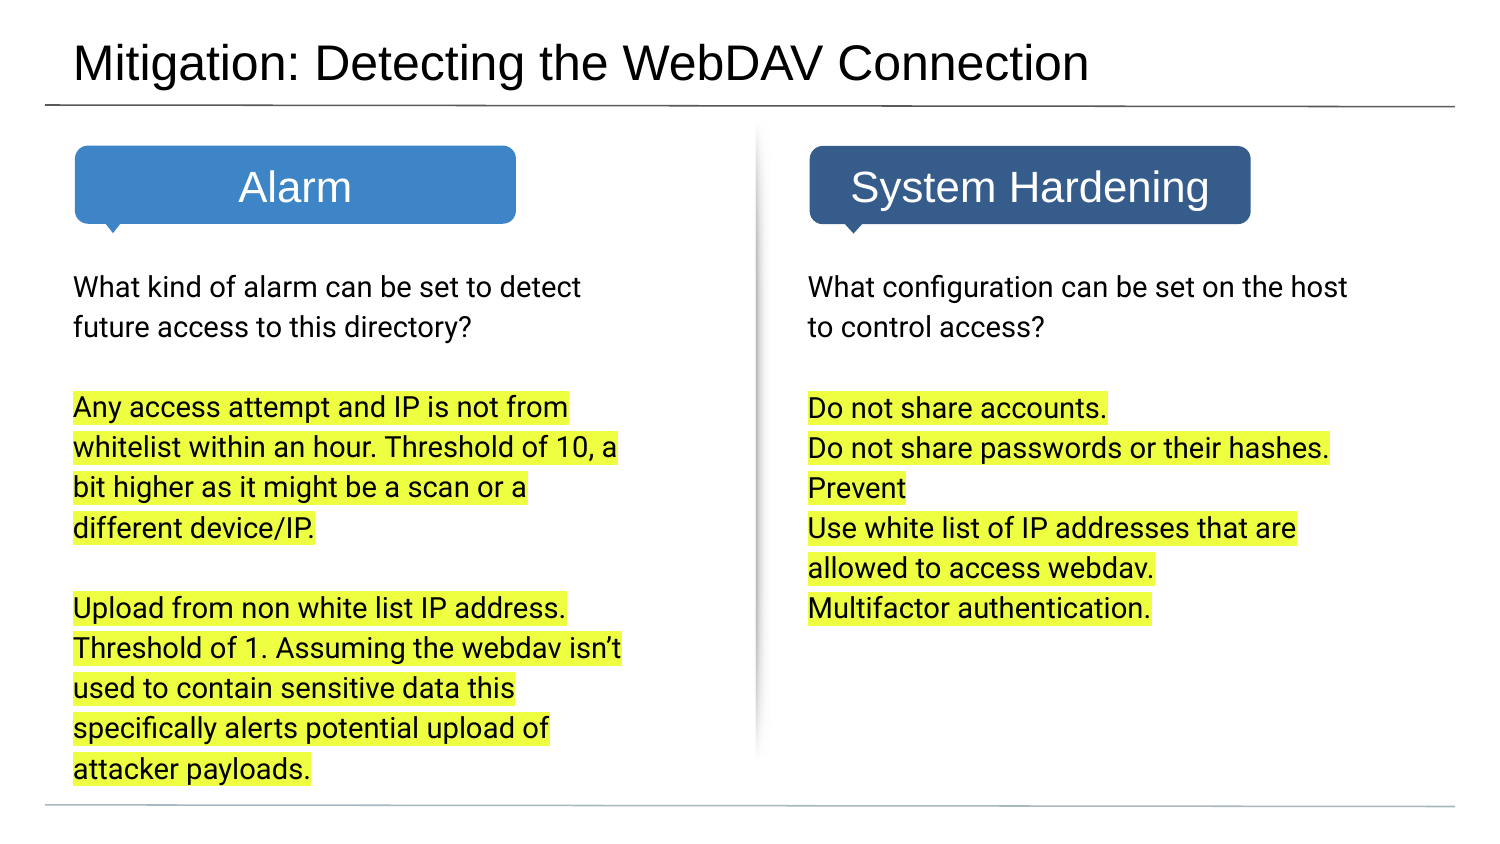

# Mitigation: Detecting the WebDAV Connection
What kind of alarm can be set to detect future access to this directory?

Any access attempt and IP is not from whitelist within an hour. Threshold of 10, a bit higher as it might be a scan or a different device/IP.

Upload from non white list IP address. Threshold of 1. Assuming the webdav isn’t used to contain sensitive data this specifically alerts potential upload of attacker payloads.

What configuration can be set on the host to control access?

Do not share accounts.
Do not share passwords or their hashes.
Prevent
Use white list of IP addresses that are allowed to access webdav.
Multifactor authentication.